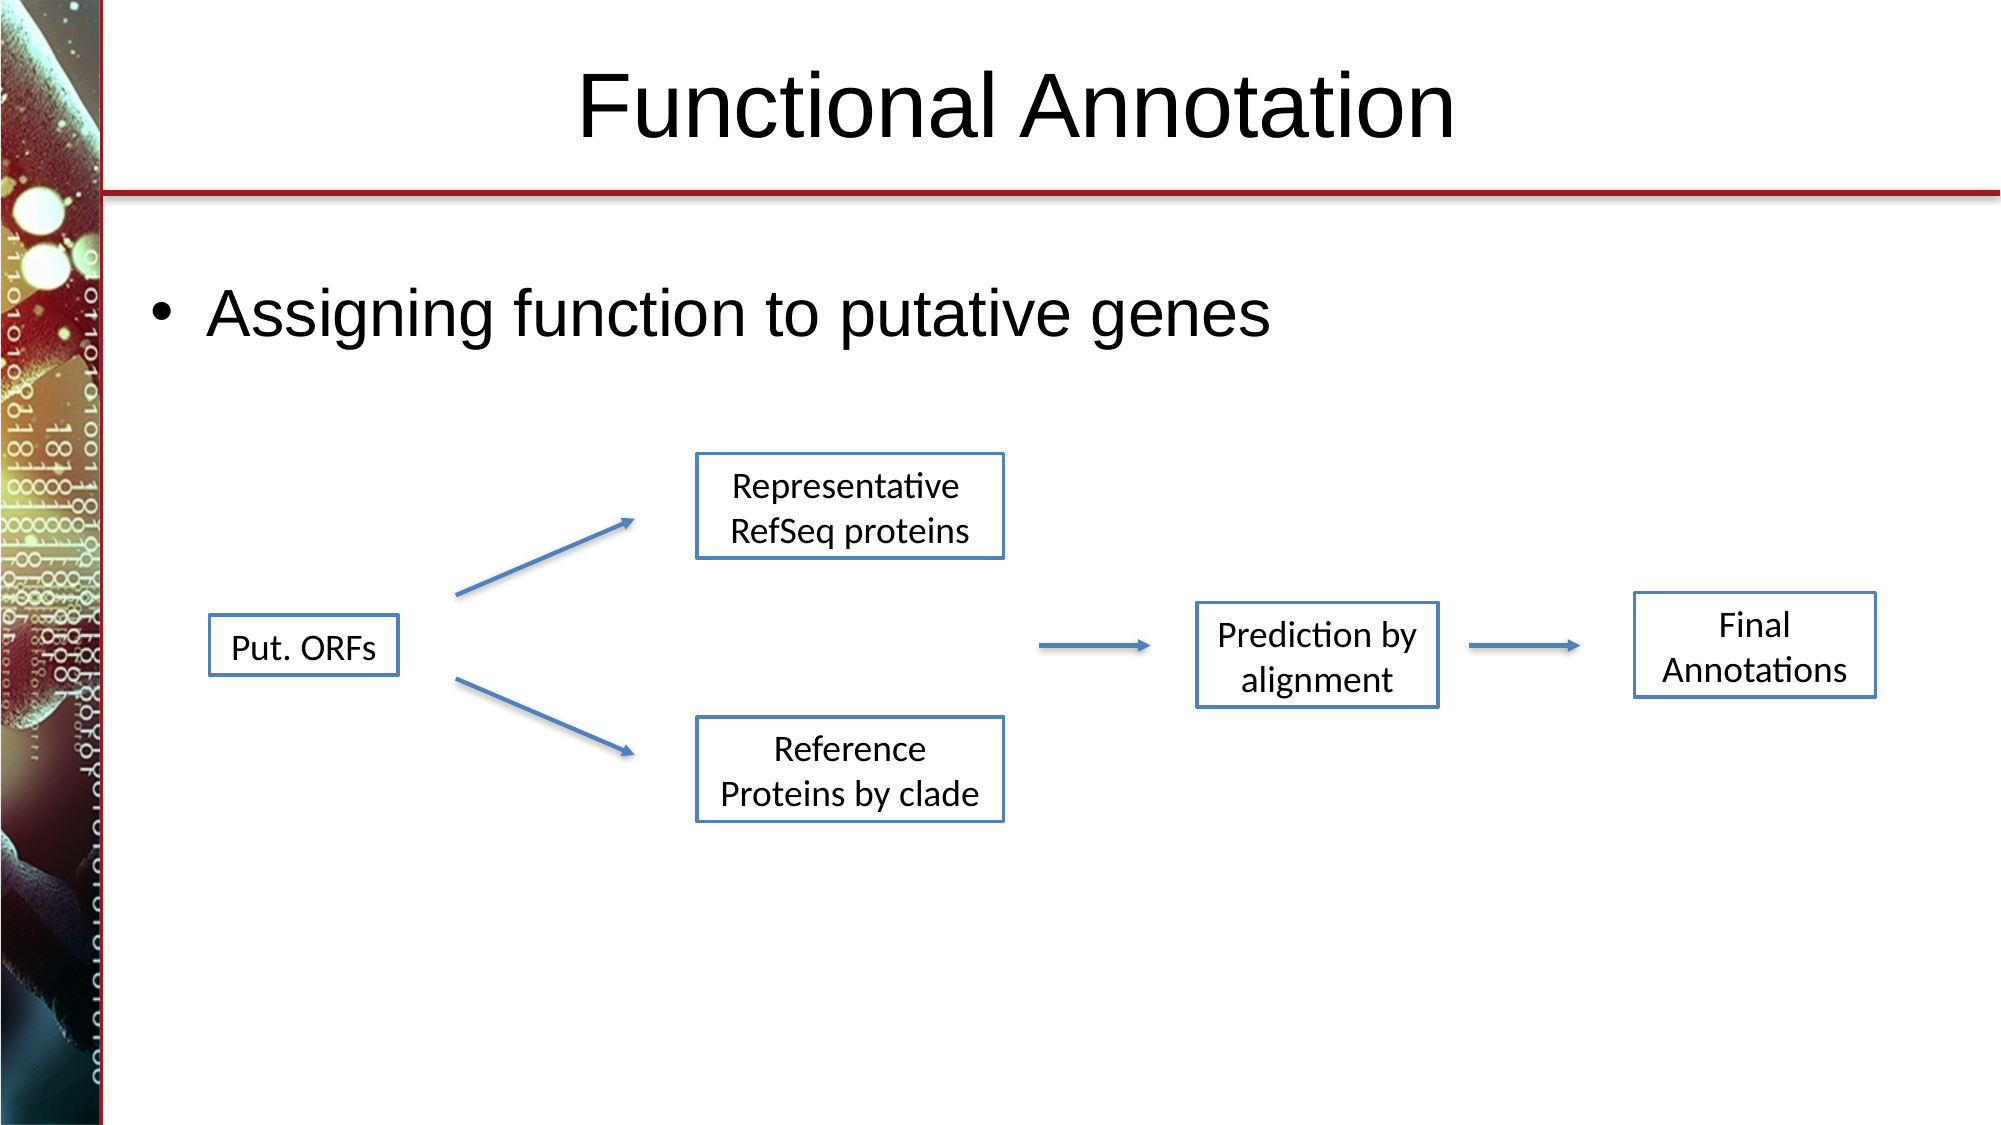

# Functional Annotation
Assigning function to putative genes
Representative  RefSeq proteins
Final Annotations
Prediction by alignment
Put. ORFs
Reference Proteins by clade